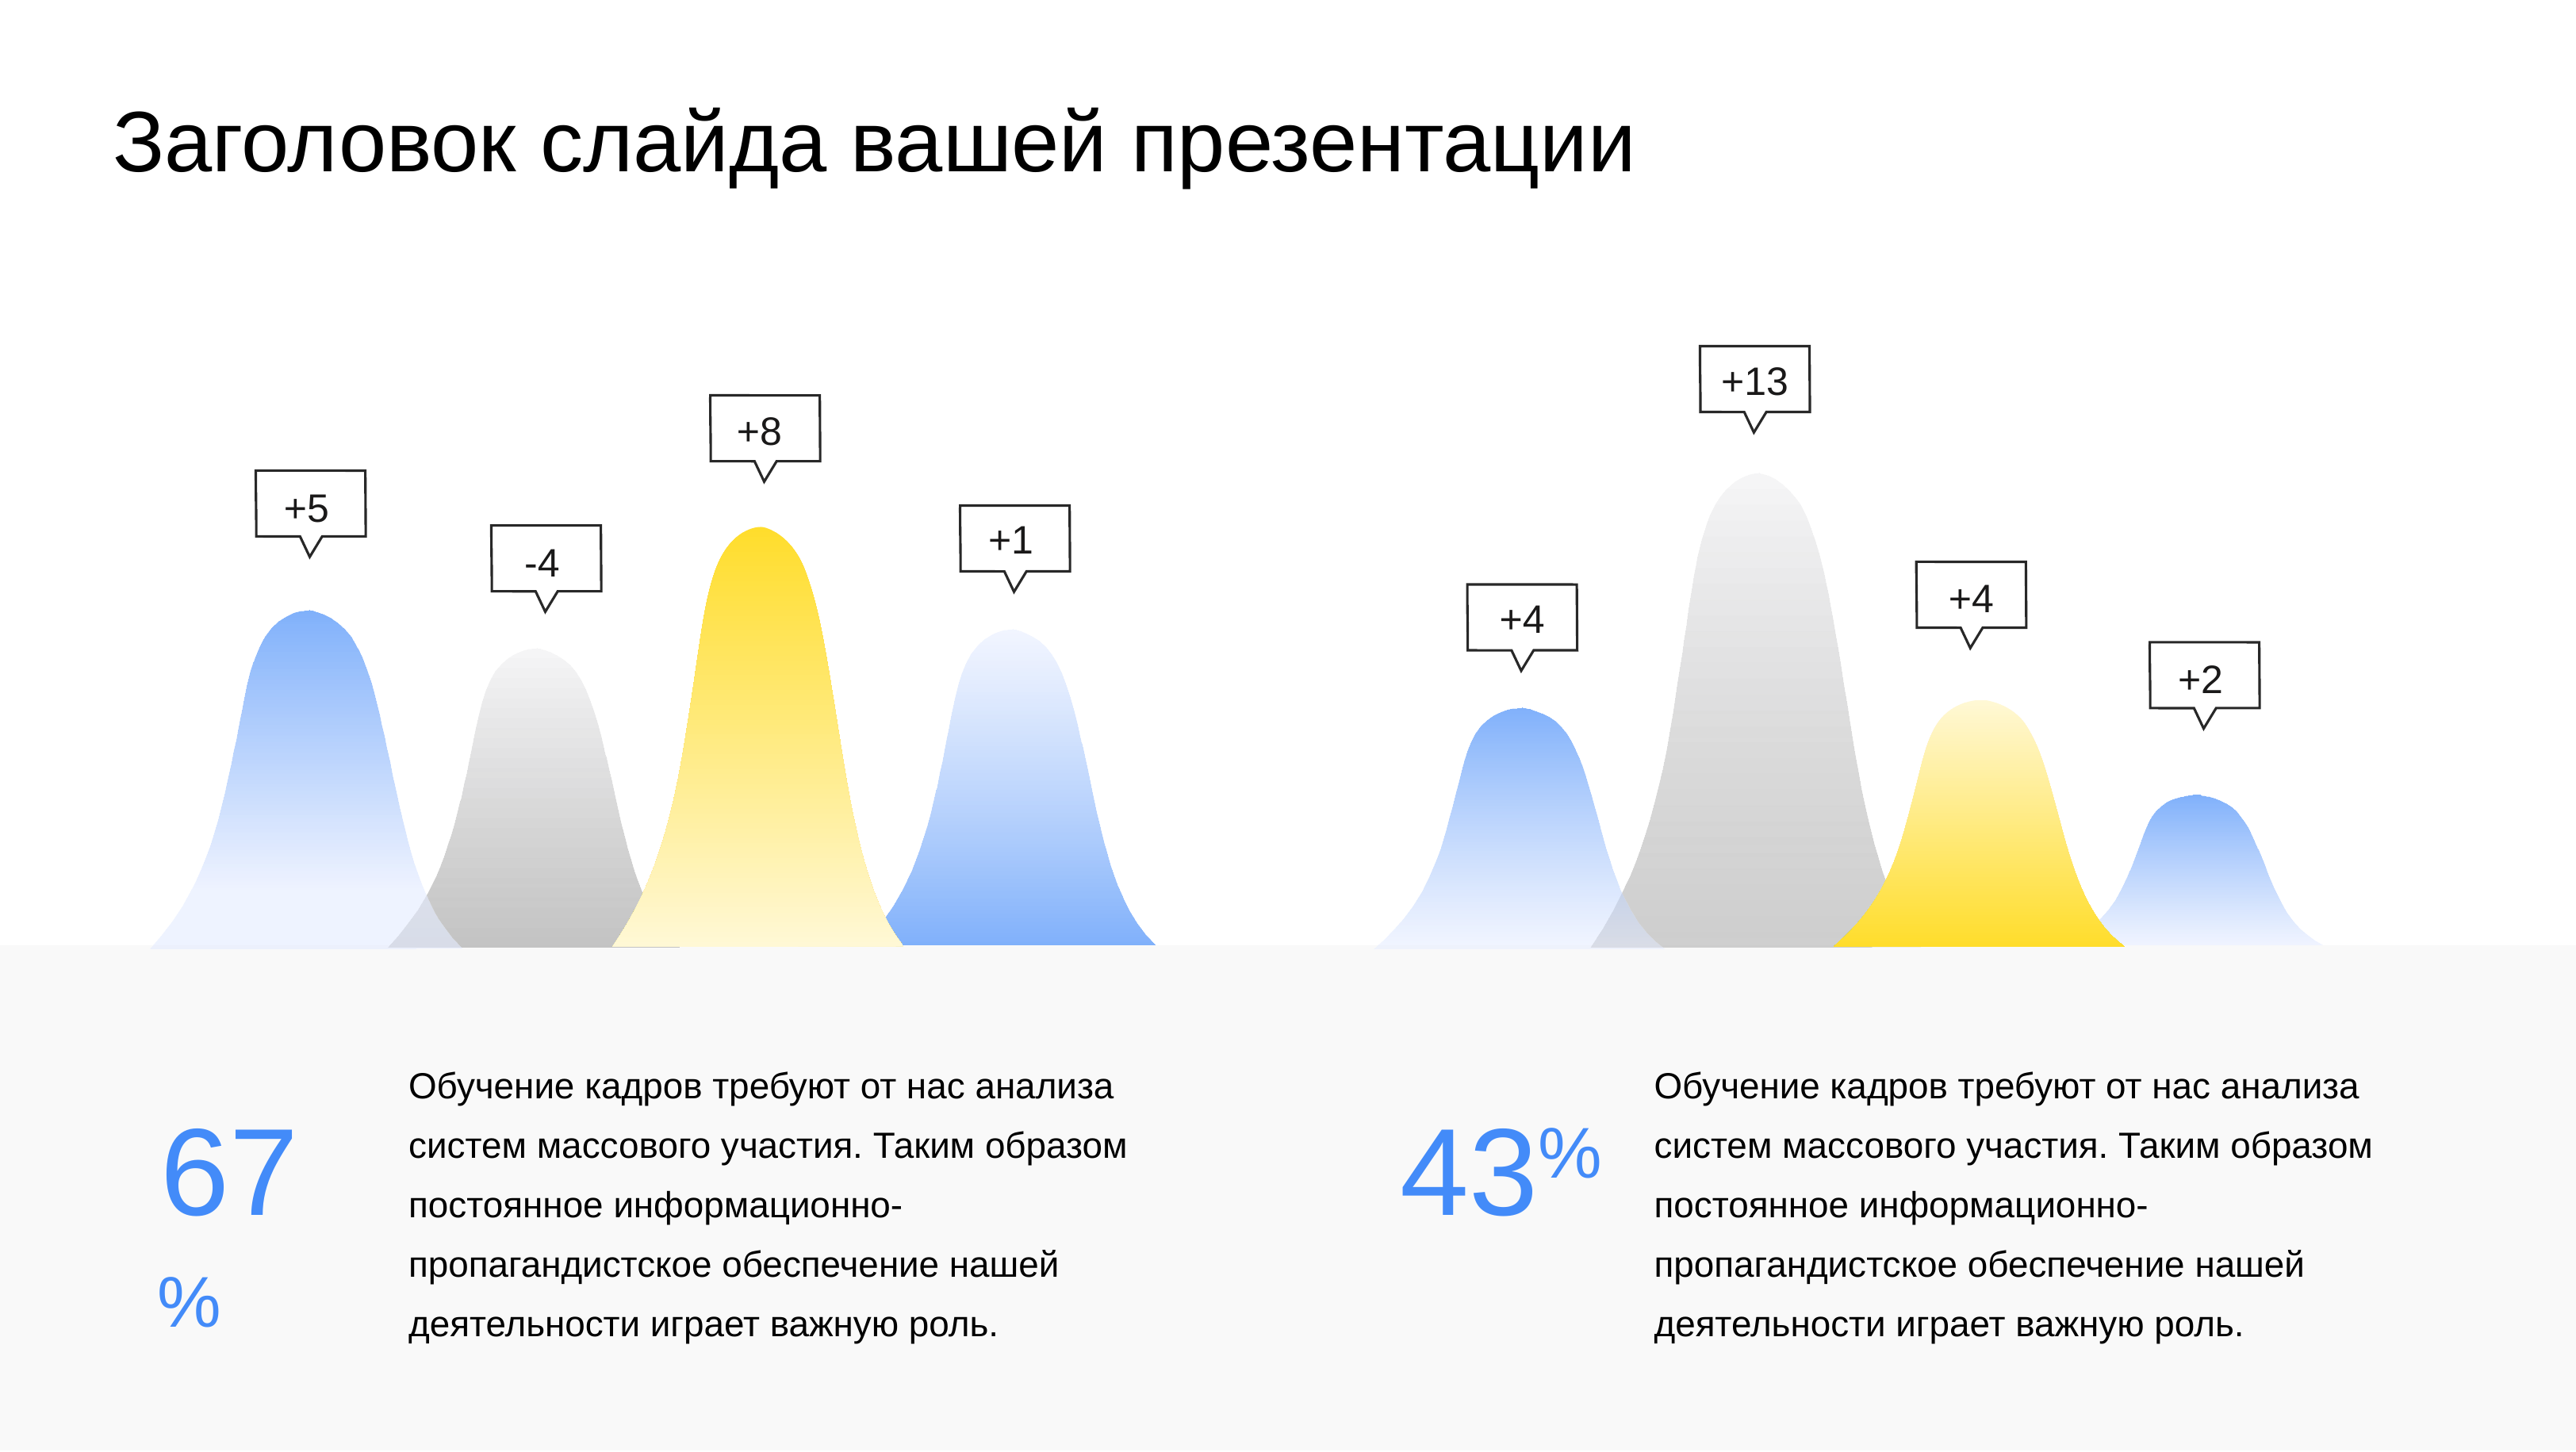

# Заголовок слайда вашей презентации

+13

+8

+5

+1

-4

+4

+4

+2

Обучение кадров требуют от нас анализа систем массового участия. Таким образом постоянное информационно-пропагандистское обеспечение нашей деятельности играет важную роль.
Обучение кадров требуют от нас анализа систем массового участия. Таким образом постоянное информационно-пропагандистское обеспечение нашей деятельности играет важную роль.
67%
43%
95